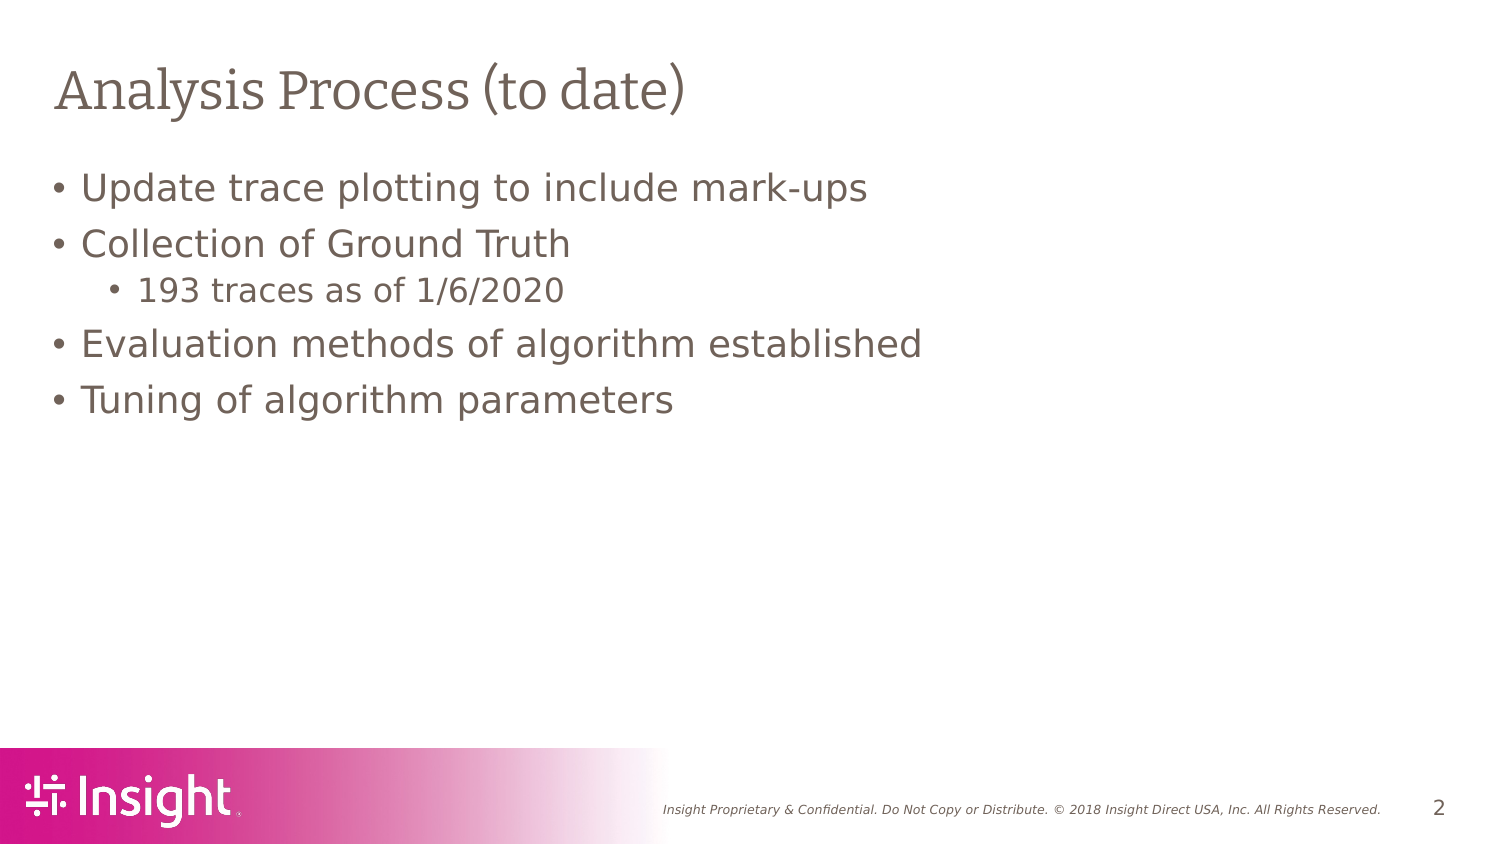

# Analysis Process (to date)
Update trace plotting to include mark-ups
Collection of Ground Truth
193 traces as of 1/6/2020
Evaluation methods of algorithm established
Tuning of algorithm parameters